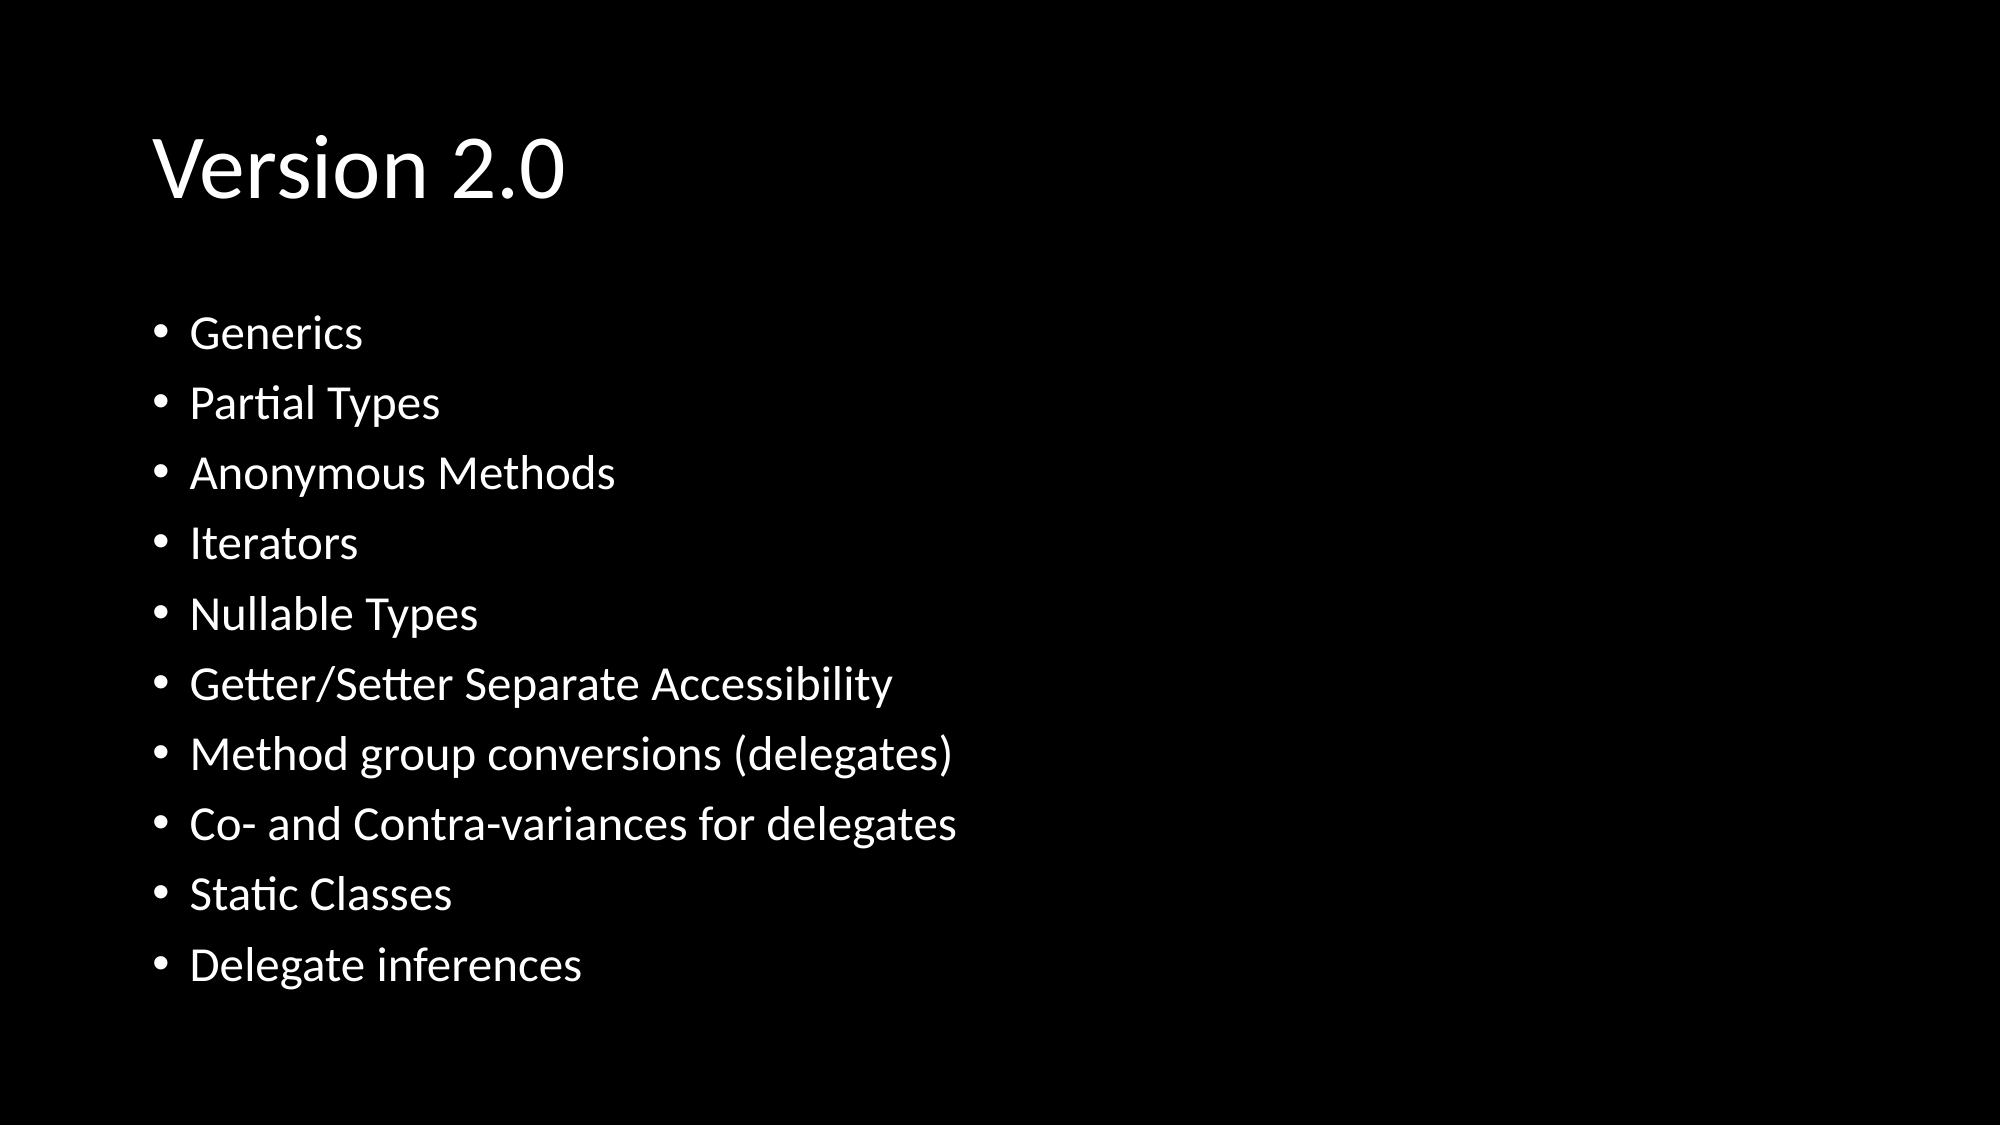

# Version 2.0
Generics
Partial Types
Anonymous Methods
Iterators
Nullable Types
Getter/Setter Separate Accessibility
Method group conversions (delegates)
Co- and Contra-variances for delegates
Static Classes
Delegate inferences